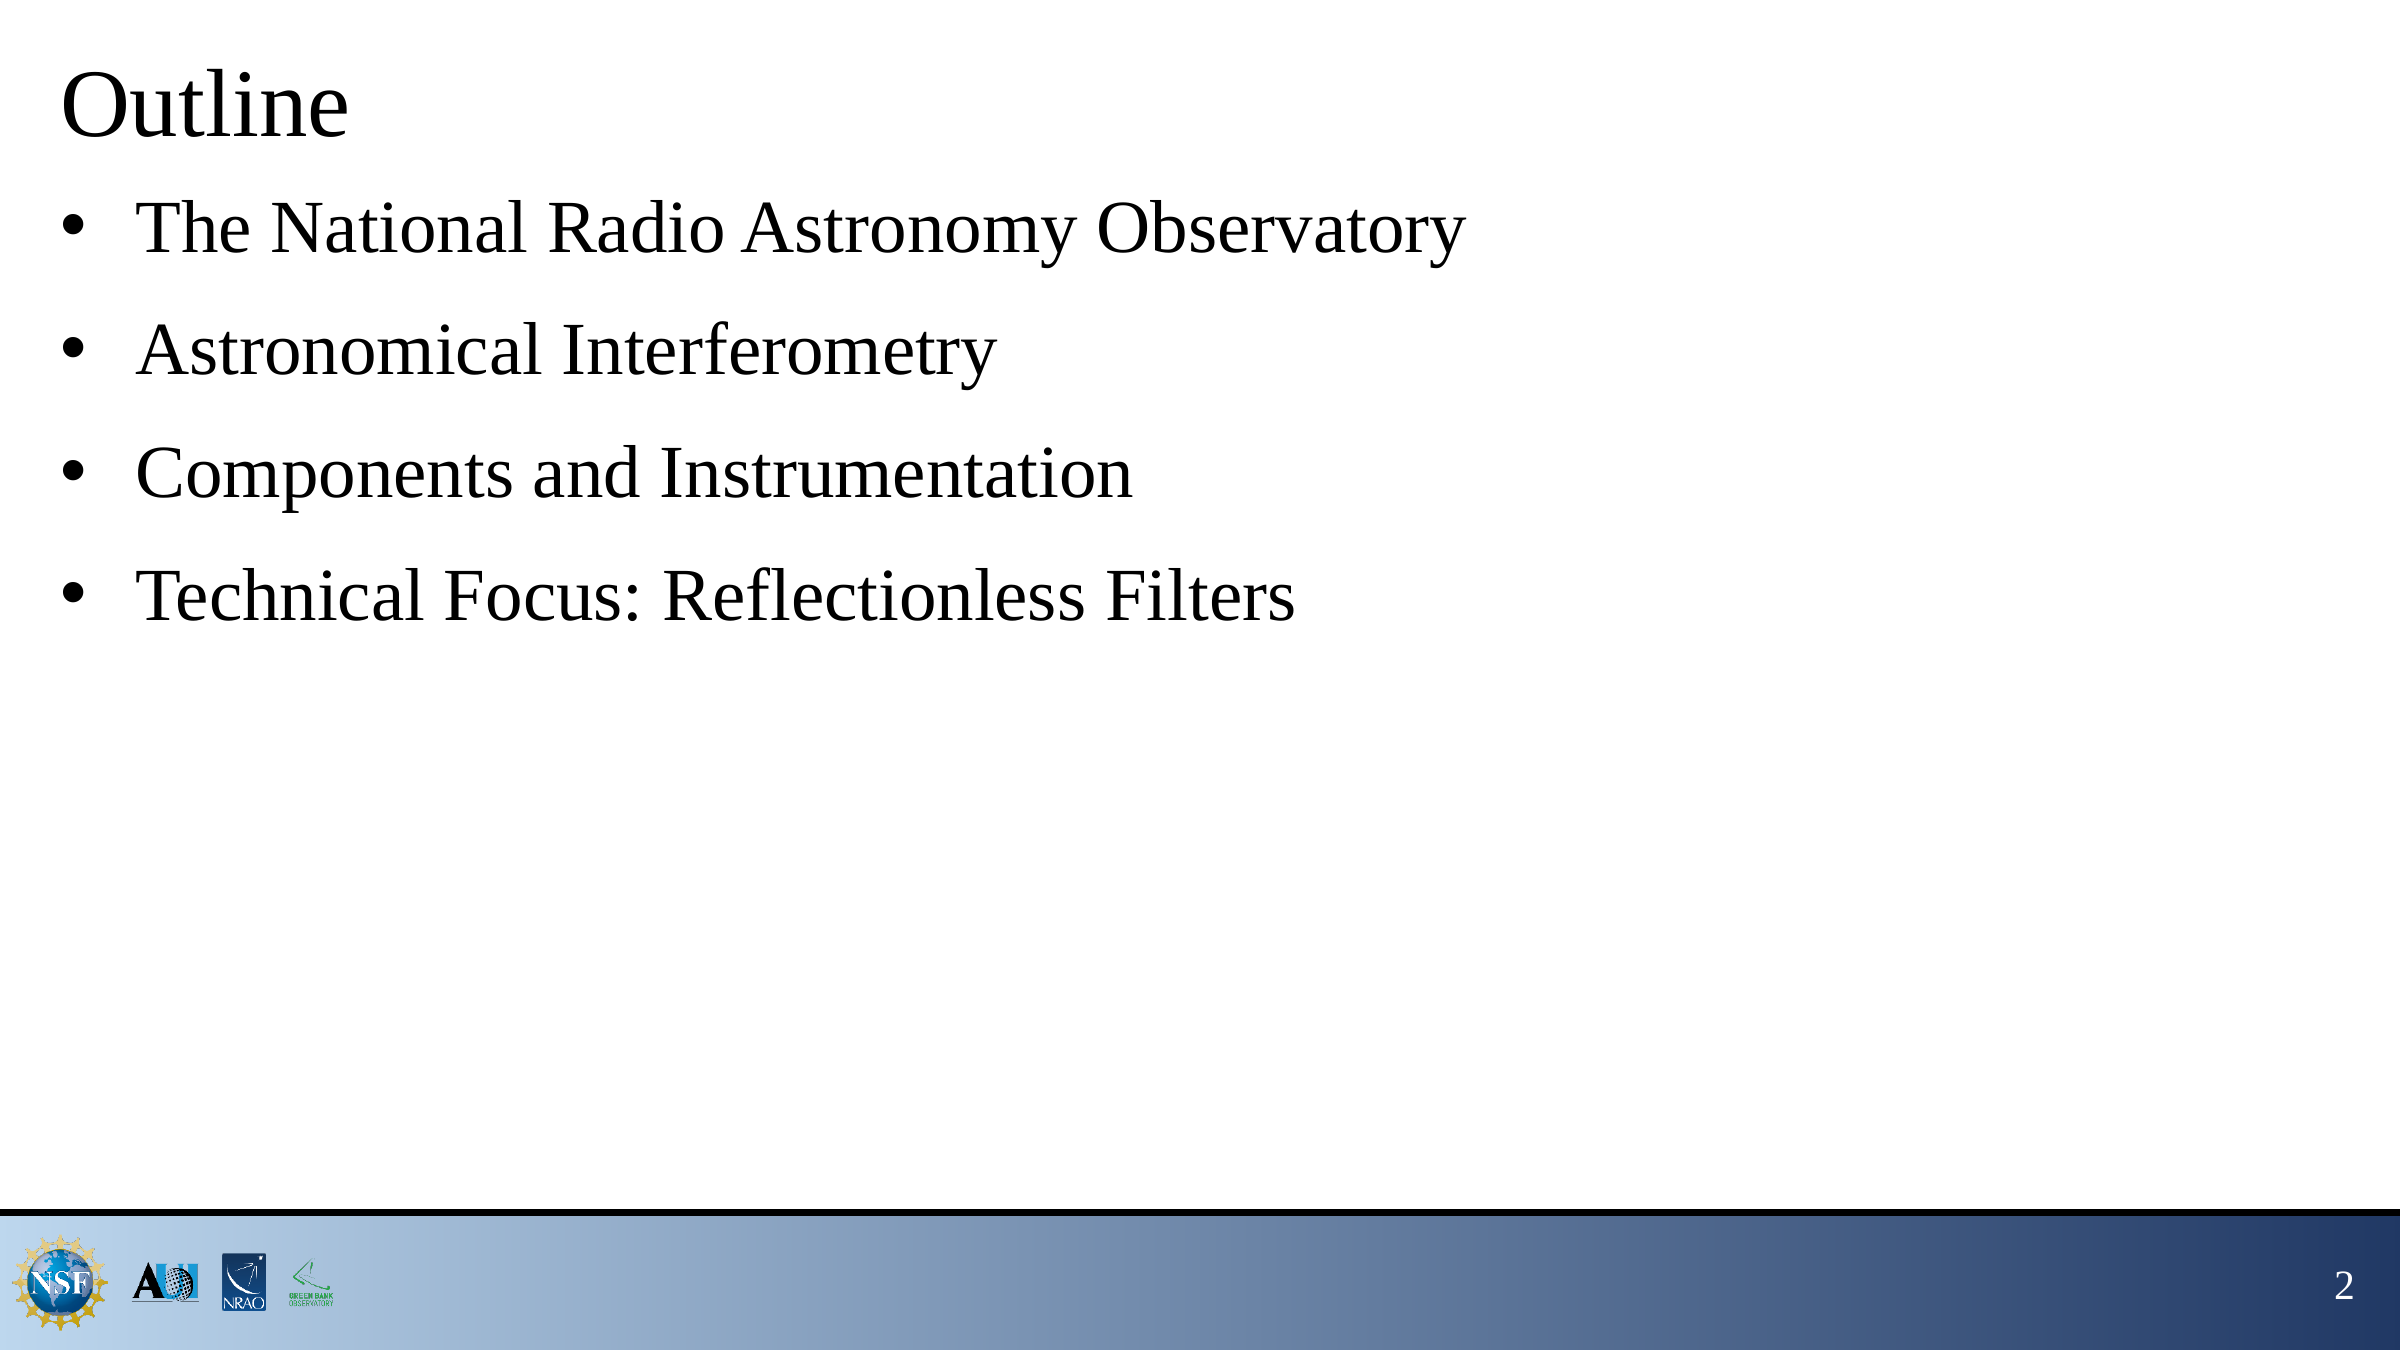

# Outline
The National Radio Astronomy Observatory
Astronomical Interferometry
Components and Instrumentation
Technical Focus: Reflectionless Filters